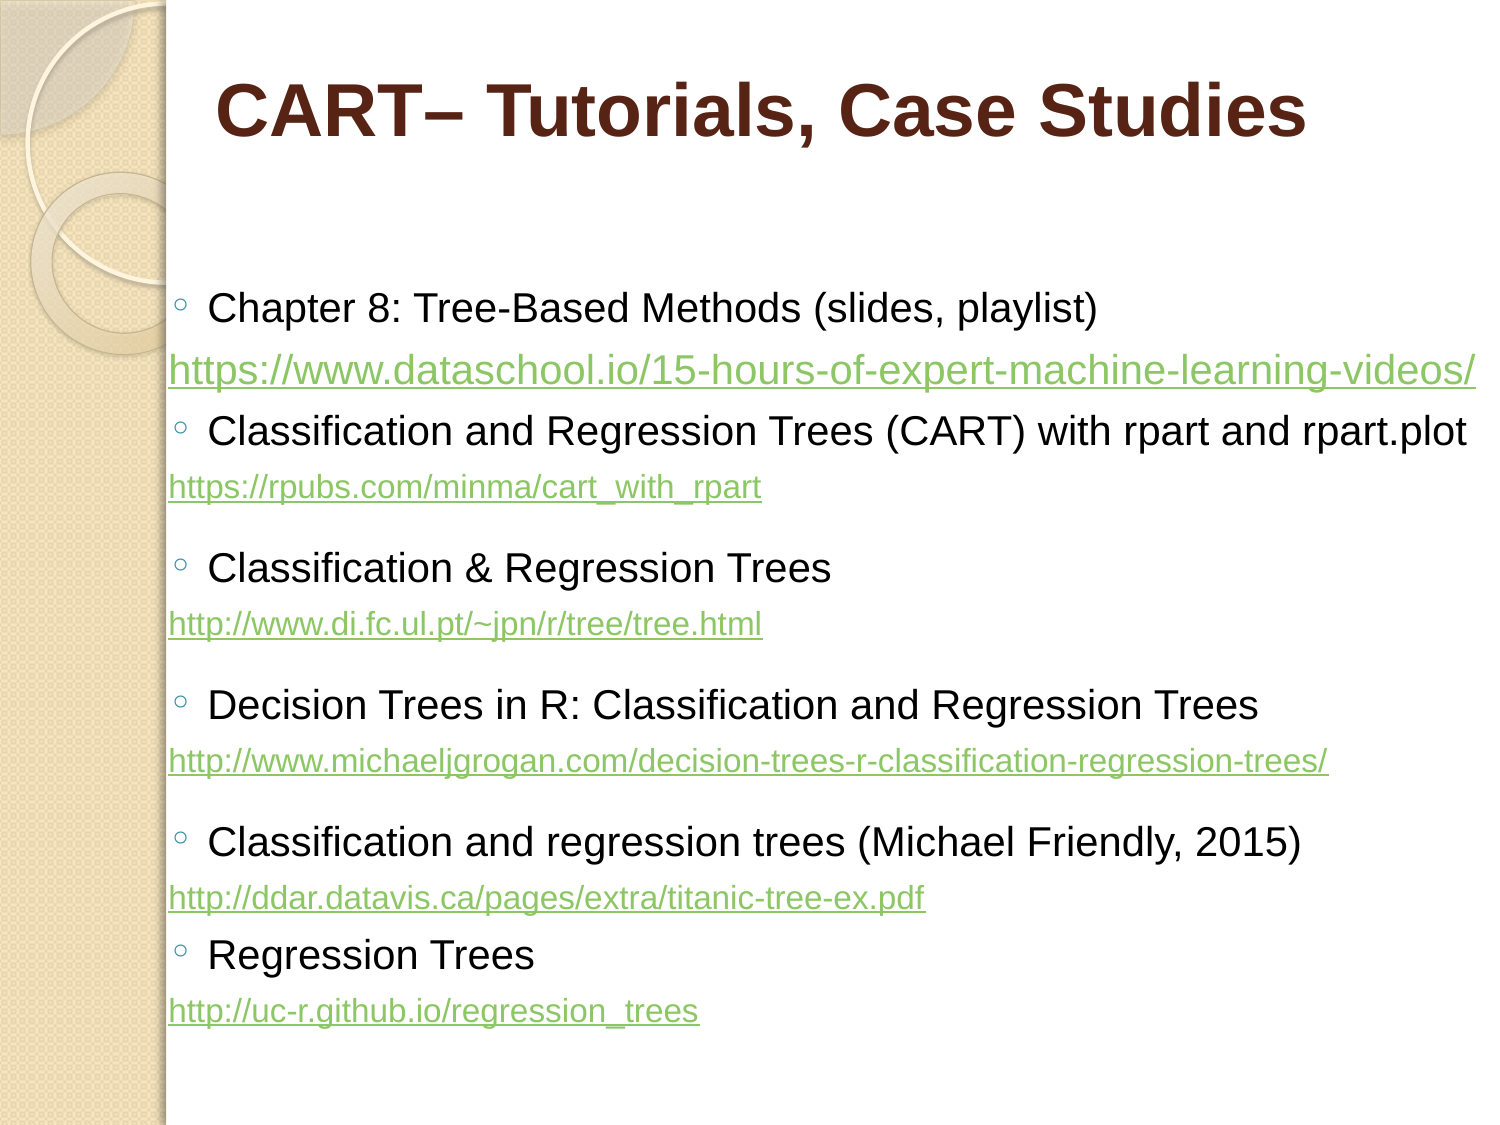

# CART– Tutorials, Case Studies

Chapter 8: Tree-Based Methods (slides, playlist)
https://www.dataschool.io/15-hours-of-expert-machine-learning-videos/
Classification and Regression Trees (CART) with rpart and rpart.plot
https://rpubs.com/minma/cart_with_rpart

Classification & Regression Trees
http://www.di.fc.ul.pt/~jpn/r/tree/tree.html

Decision Trees in R: Classification and Regression Trees
http://www.michaeljgrogan.com/decision-trees-r-classification-regression-trees/

Classification and regression trees (Michael Friendly, 2015)
http://ddar.datavis.ca/pages/extra/titanic-tree-ex.pdf
Regression Trees
http://uc-r.github.io/regression_trees